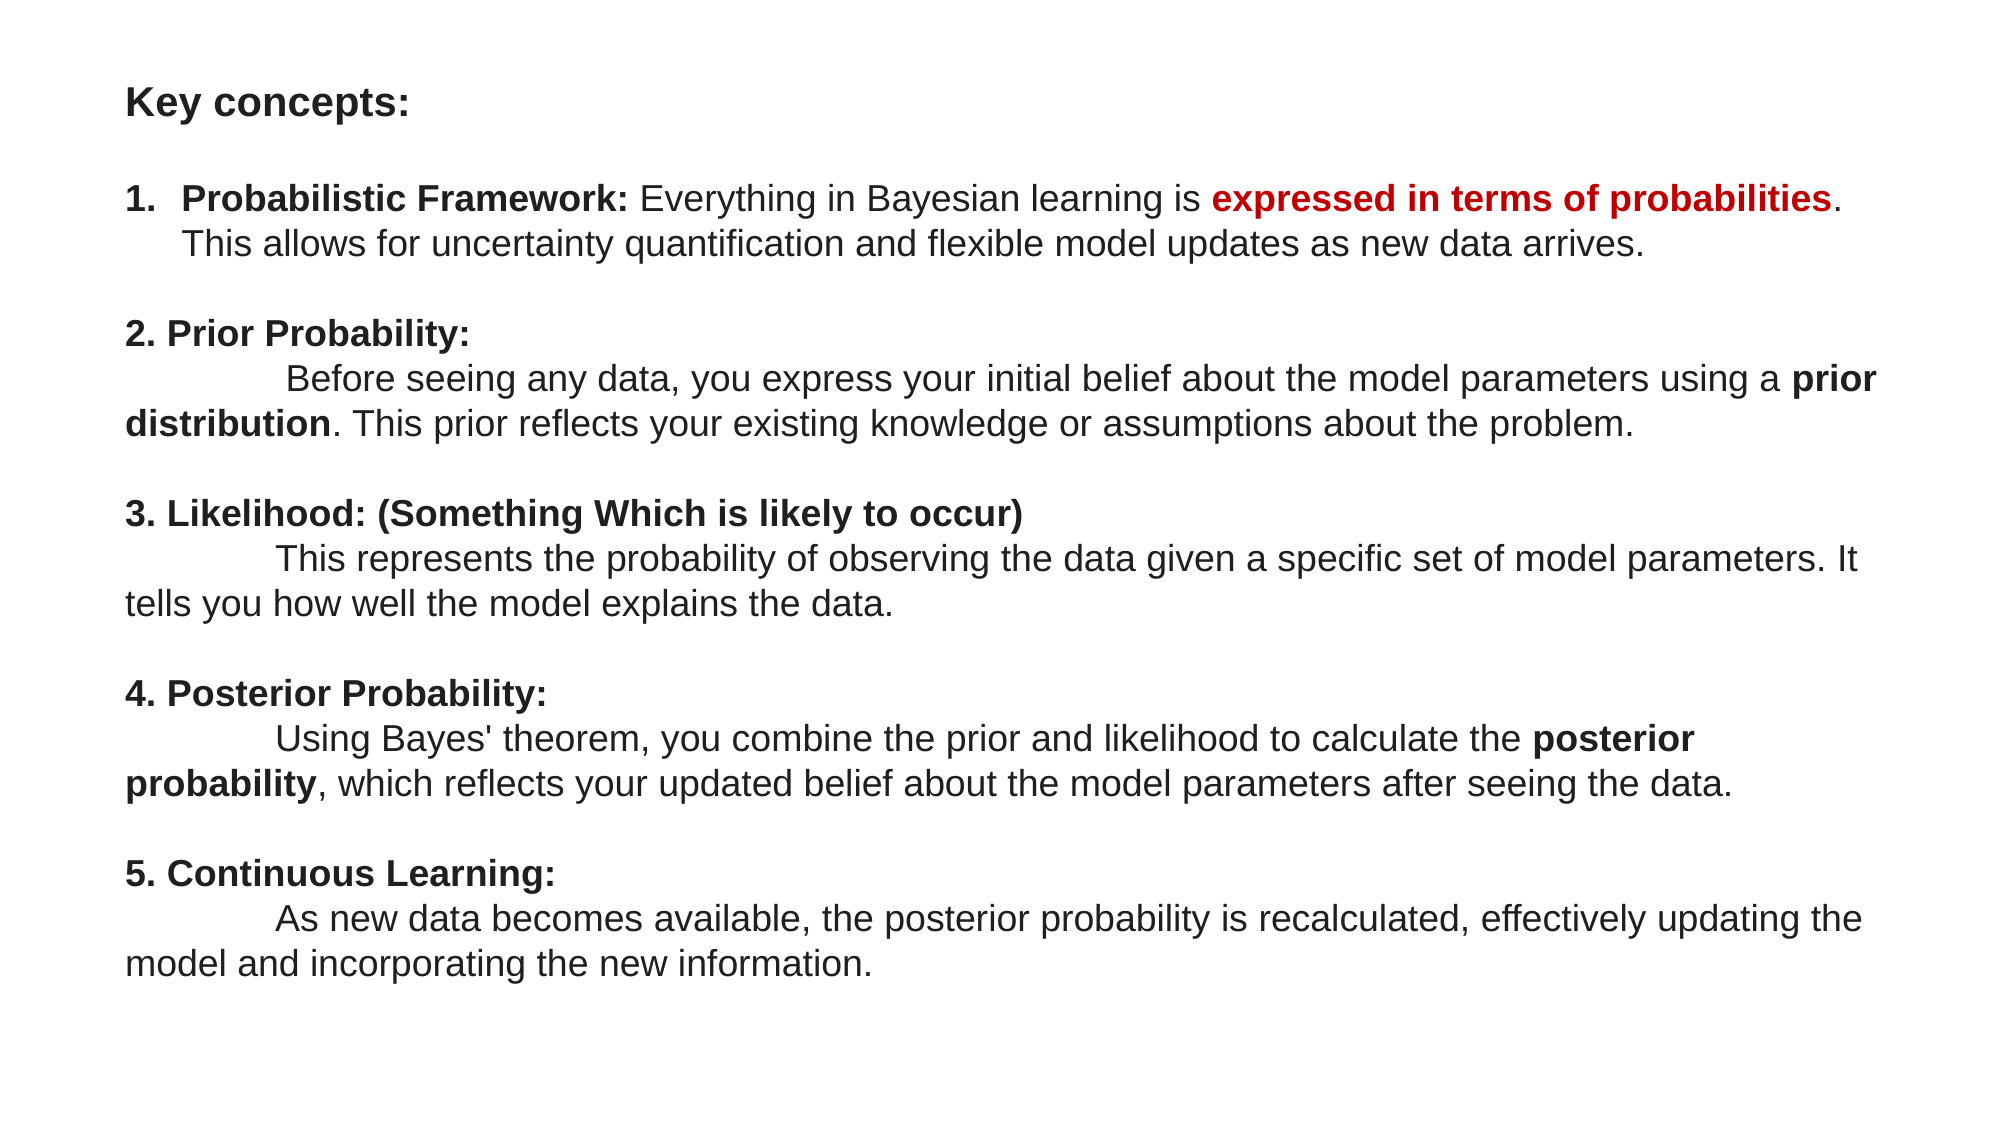

Key concepts:

Probabilistic Framework: Everything in Bayesian learning is expressed in terms of probabilities. This allows for uncertainty quantification and flexible model updates as new data arrives.

2. Prior Probability:
	 Before seeing any data, you express your initial belief about the model parameters using a prior distribution. This prior reflects your existing knowledge or assumptions about the problem.

3. Likelihood: (Something Which is likely to occur)
	This represents the probability of observing the data given a specific set of model parameters. It tells you how well the model explains the data.

4. Posterior Probability:
	Using Bayes' theorem, you combine the prior and likelihood to calculate the posterior probability, which reflects your updated belief about the model parameters after seeing the data.

5. Continuous Learning:
	As new data becomes available, the posterior probability is recalculated, effectively updating the model and incorporating the new information.